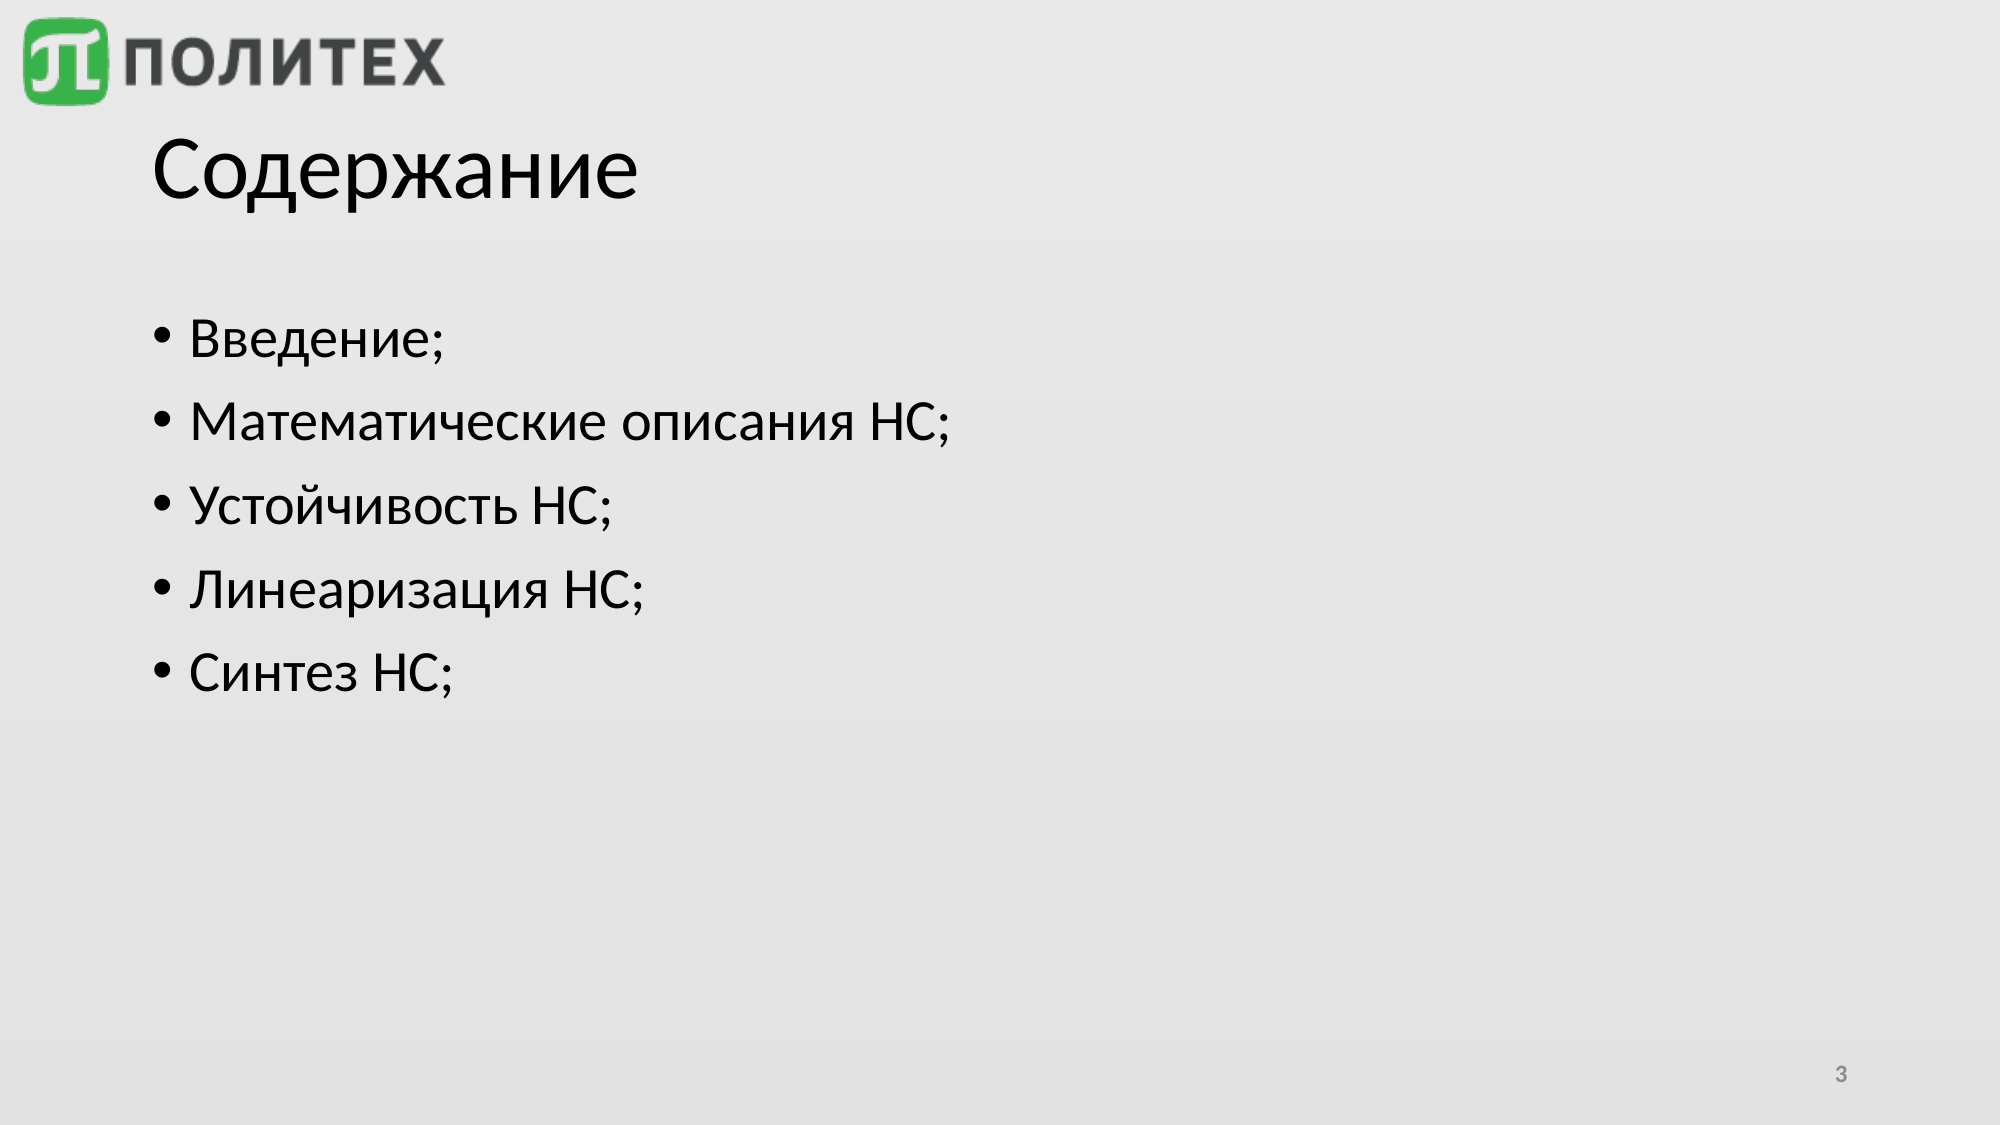

# Содержание
Введение;
Математические описания НС;
Устойчивость НС;
Линеаризация НС;
Синтез НС;
3